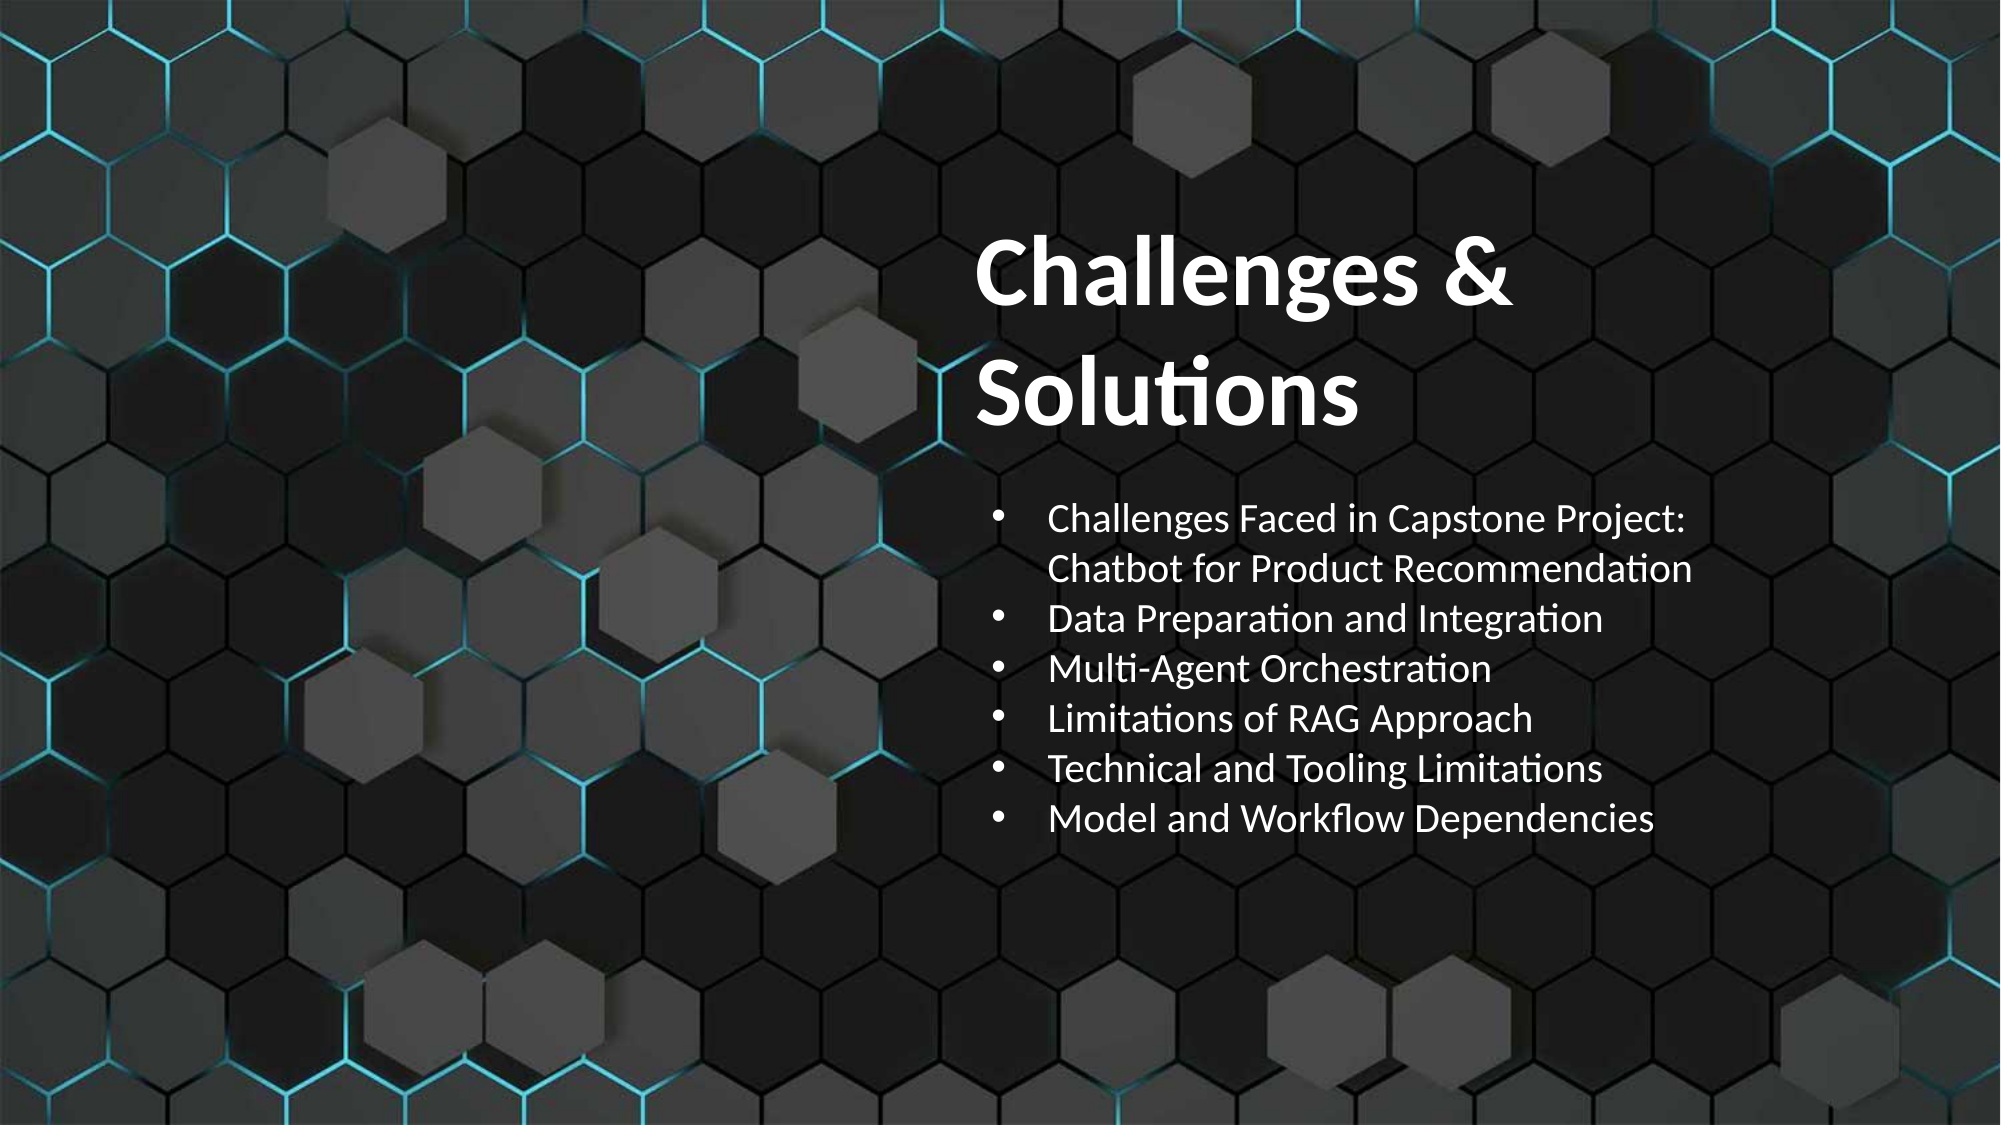

Challenges & Solutions
Challenges Faced in Capstone Project: Chatbot for Product Recommendation
Data Preparation and Integration
Multi-Agent Orchestration
Limitations of RAG Approach
Technical and Tooling Limitations
Model and Workflow Dependencies